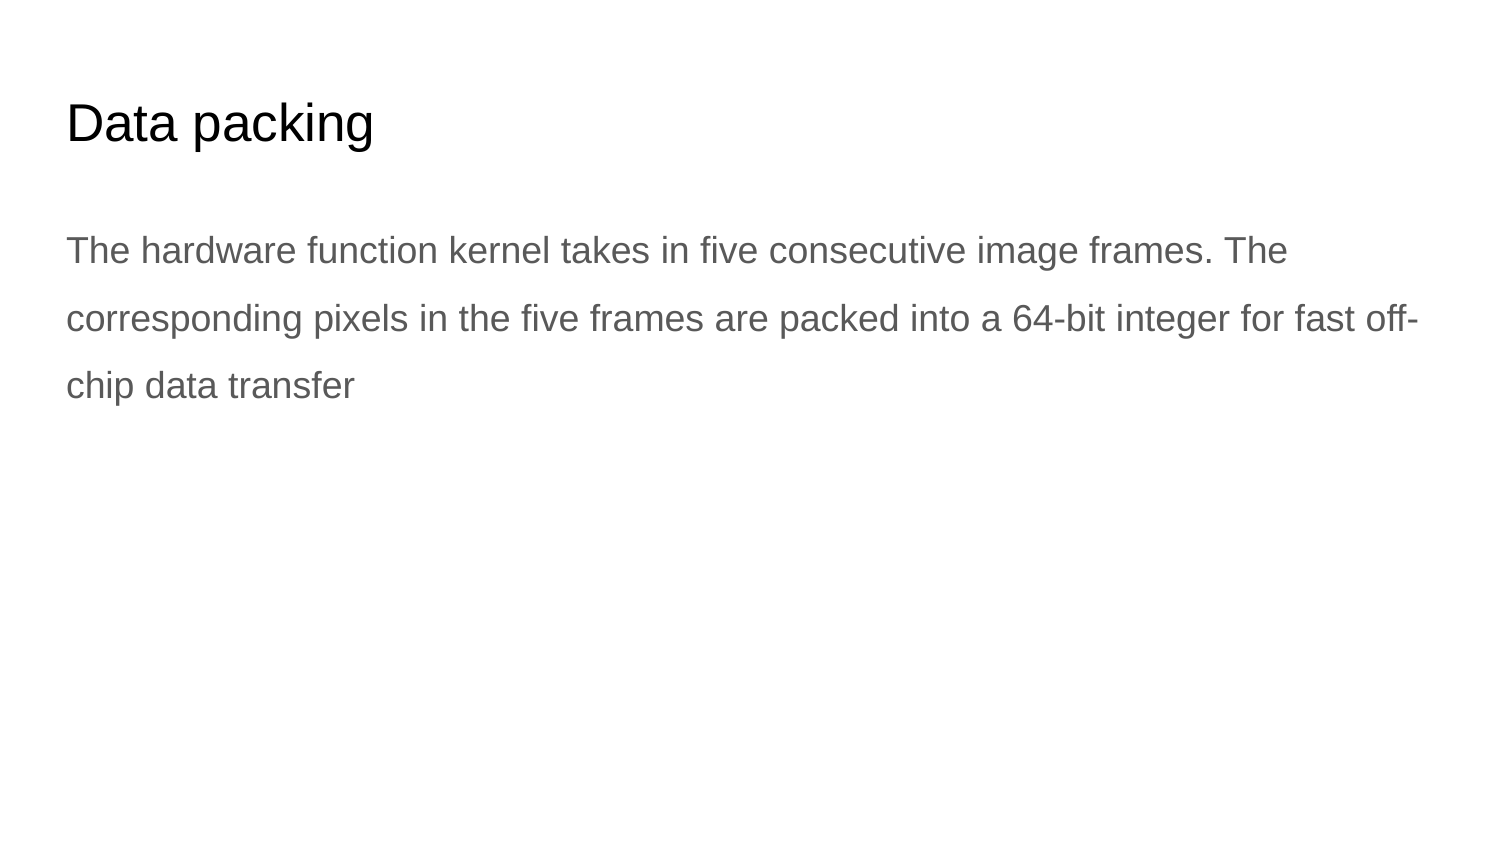

# Data packing
The hardware function kernel takes in five consecutive image frames. The corresponding pixels in the five frames are packed into a 64-bit integer for fast off-chip data transfer